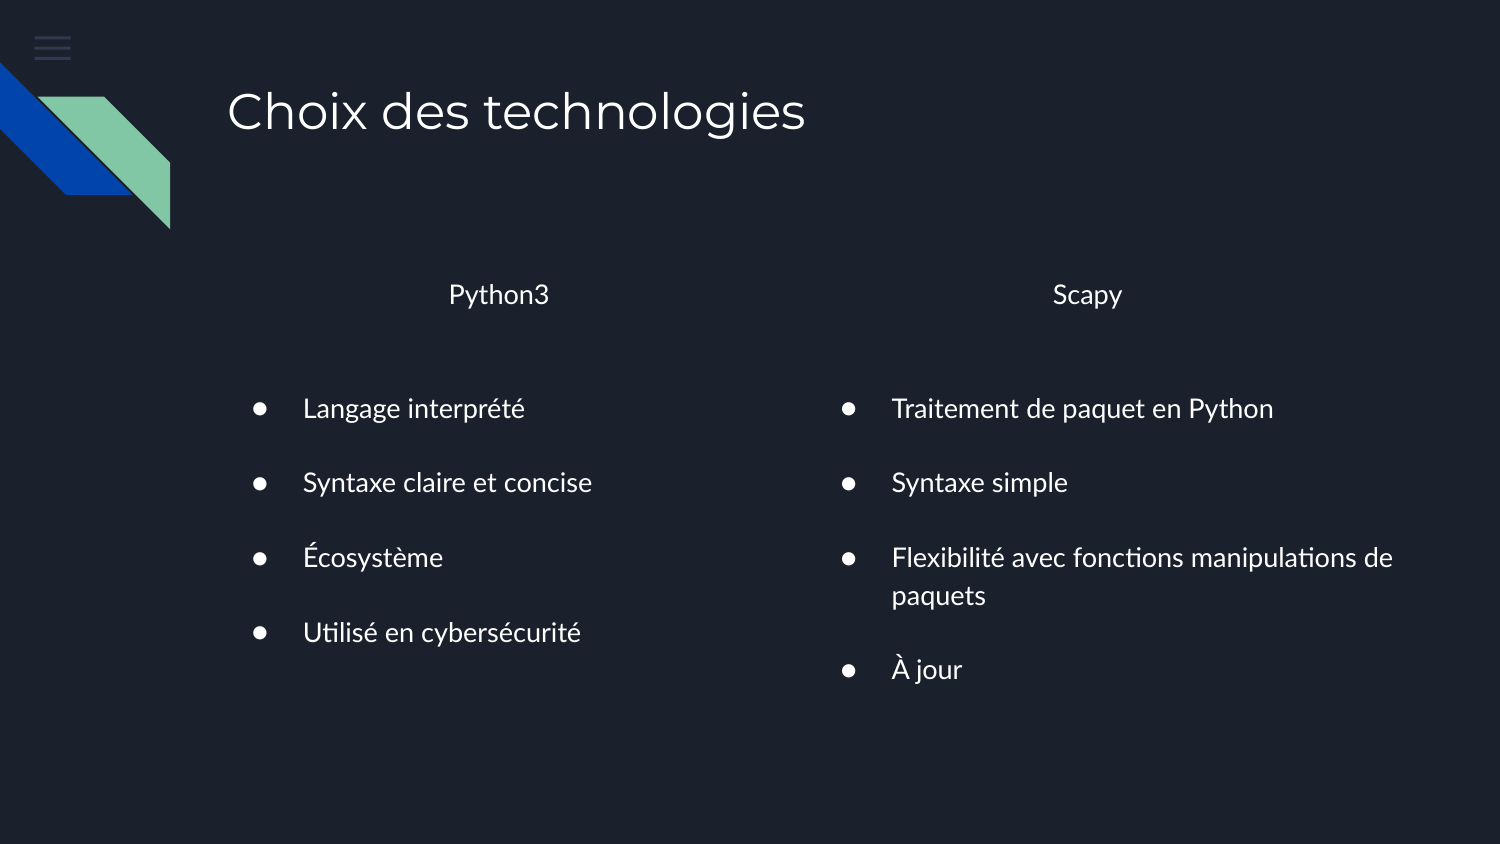

# Choix des technologies
Python3
Scapy
Langage interprété

Syntaxe claire et concise

Écosystème

Utilisé en cybersécurité
Traitement de paquet en Python

Syntaxe simple

Flexibilité avec fonctions manipulations de paquets

À jour